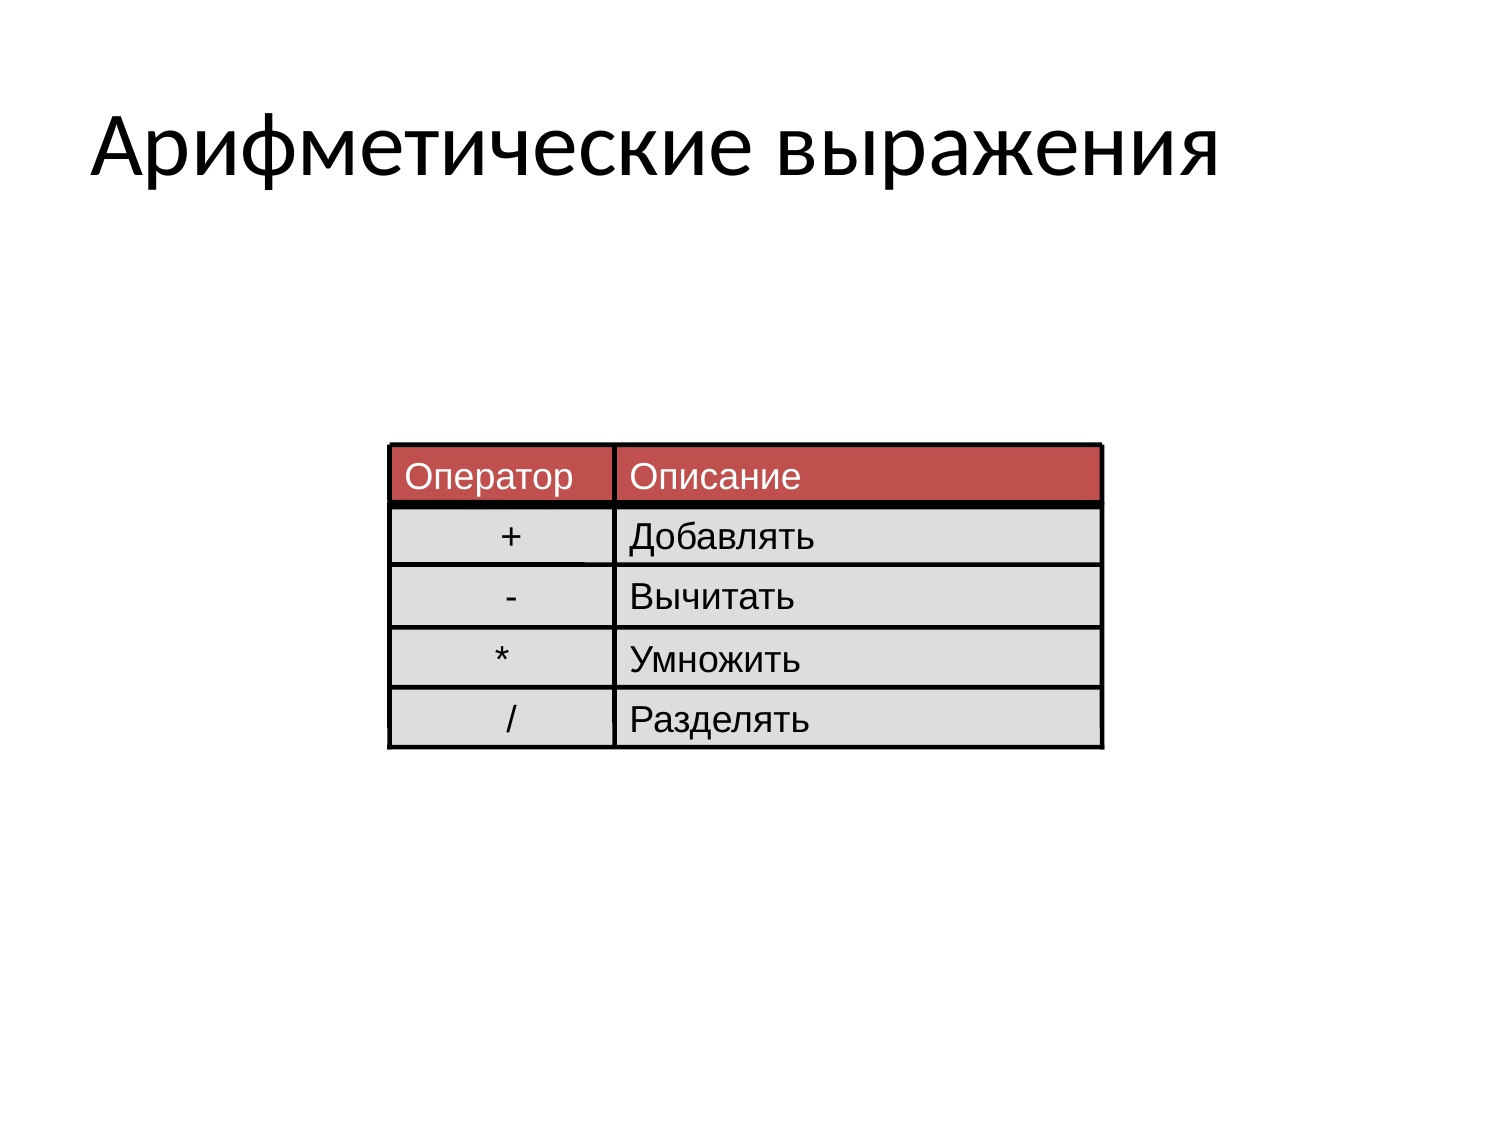

# Арифметические выражения
Оператор

Описание

+

Добавлять

-

Вычитать
*

Умножить
/

Разделять